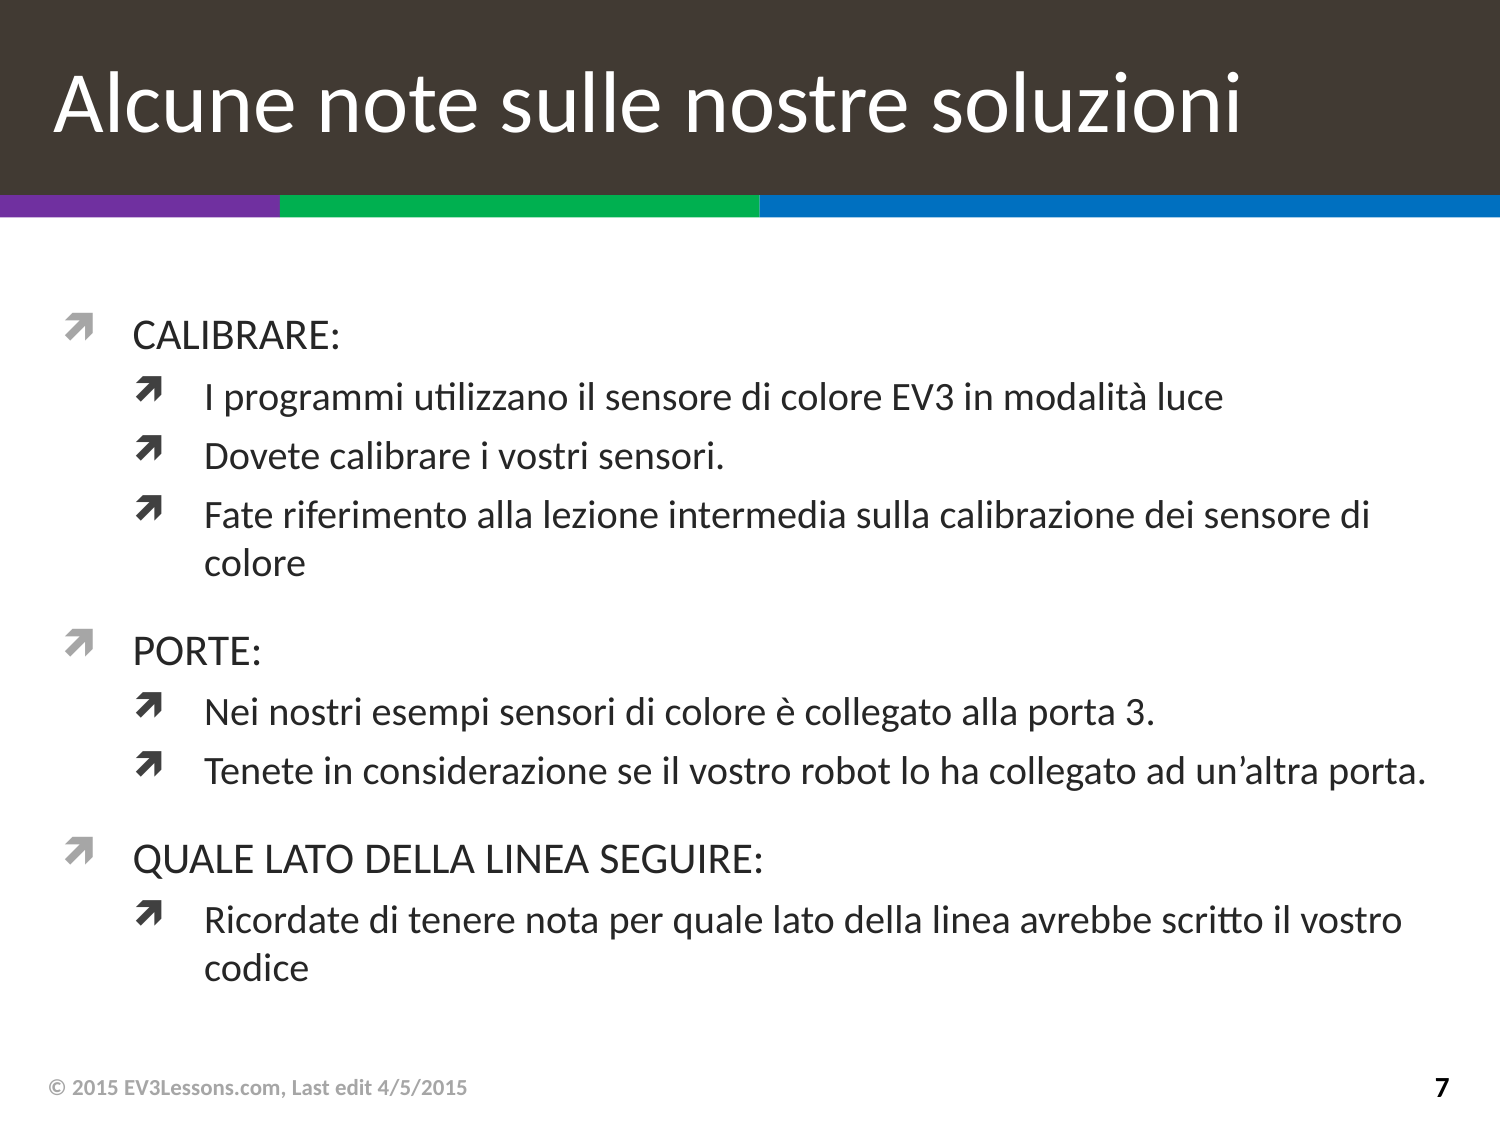

# Alcune note sulle nostre soluzioni
CALIBRARE:
I programmi utilizzano il sensore di colore EV3 in modalità luce
Dovete calibrare i vostri sensori.
Fate riferimento alla lezione intermedia sulla calibrazione dei sensore di colore
PORTE:
Nei nostri esempi sensori di colore è collegato alla porta 3.
Tenete in considerazione se il vostro robot lo ha collegato ad un’altra porta.
QUALE LATO DELLA LINEA SEGUIRE:
Ricordate di tenere nota per quale lato della linea avrebbe scritto il vostro codice
© 2015 EV3Lessons.com, Last edit 4/5/2015
7